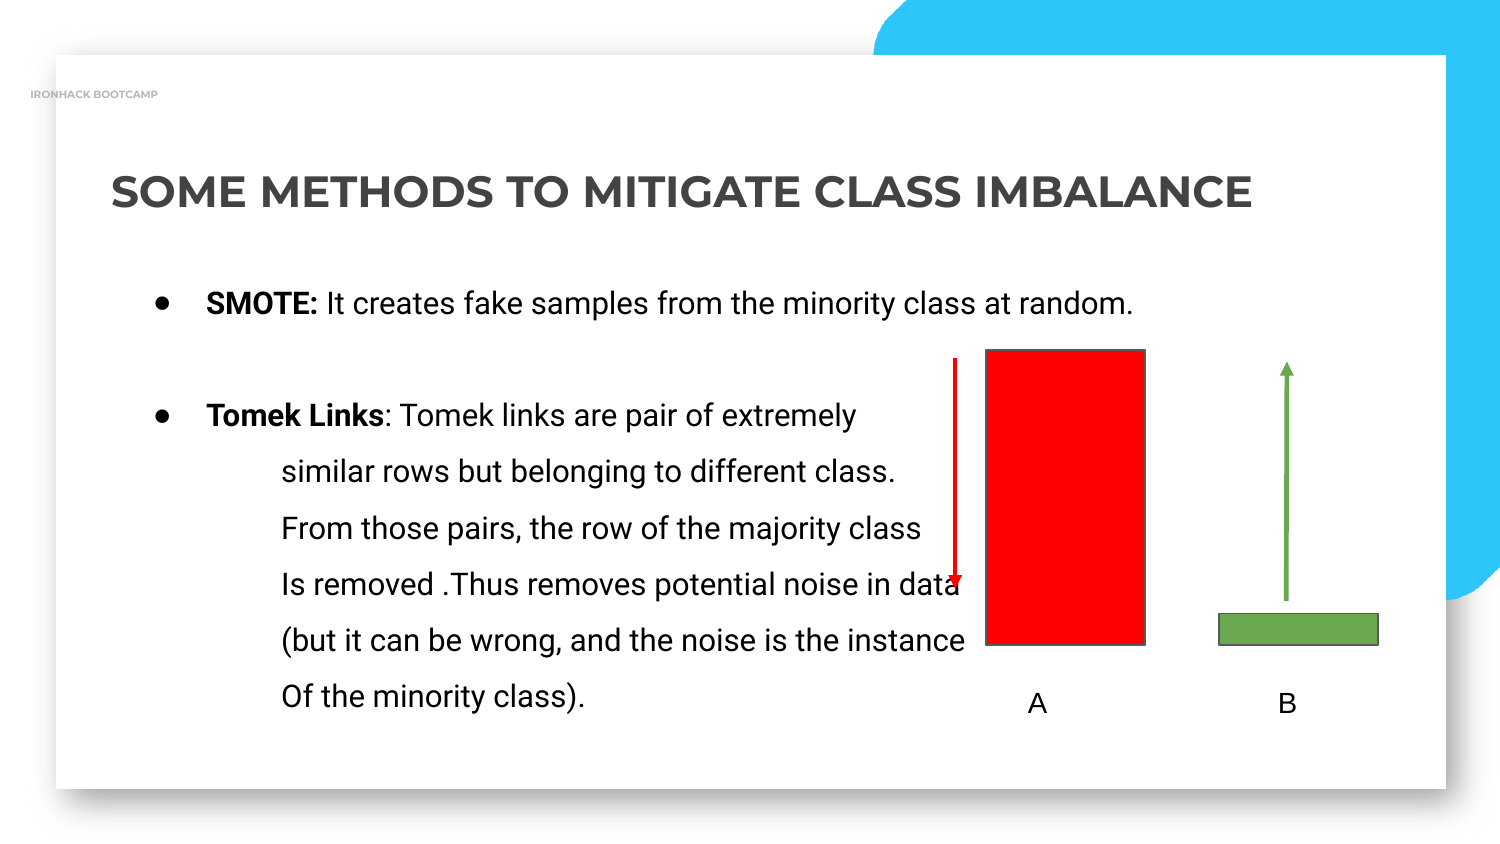

IRONHACK BOOTCAMP
SOME METHODS TO MITIGATE CLASS IMBALANCE
SMOTE: It creates fake samples from the minority class at random.

Tomek Links: Tomek links are pair of extremely
	similar rows but belonging to different class.
	From those pairs, the row of the majority class
	Is removed .Thus removes potential noise in data
	(but it can be wrong, and the noise is the instance
	Of the minority class).

A
B